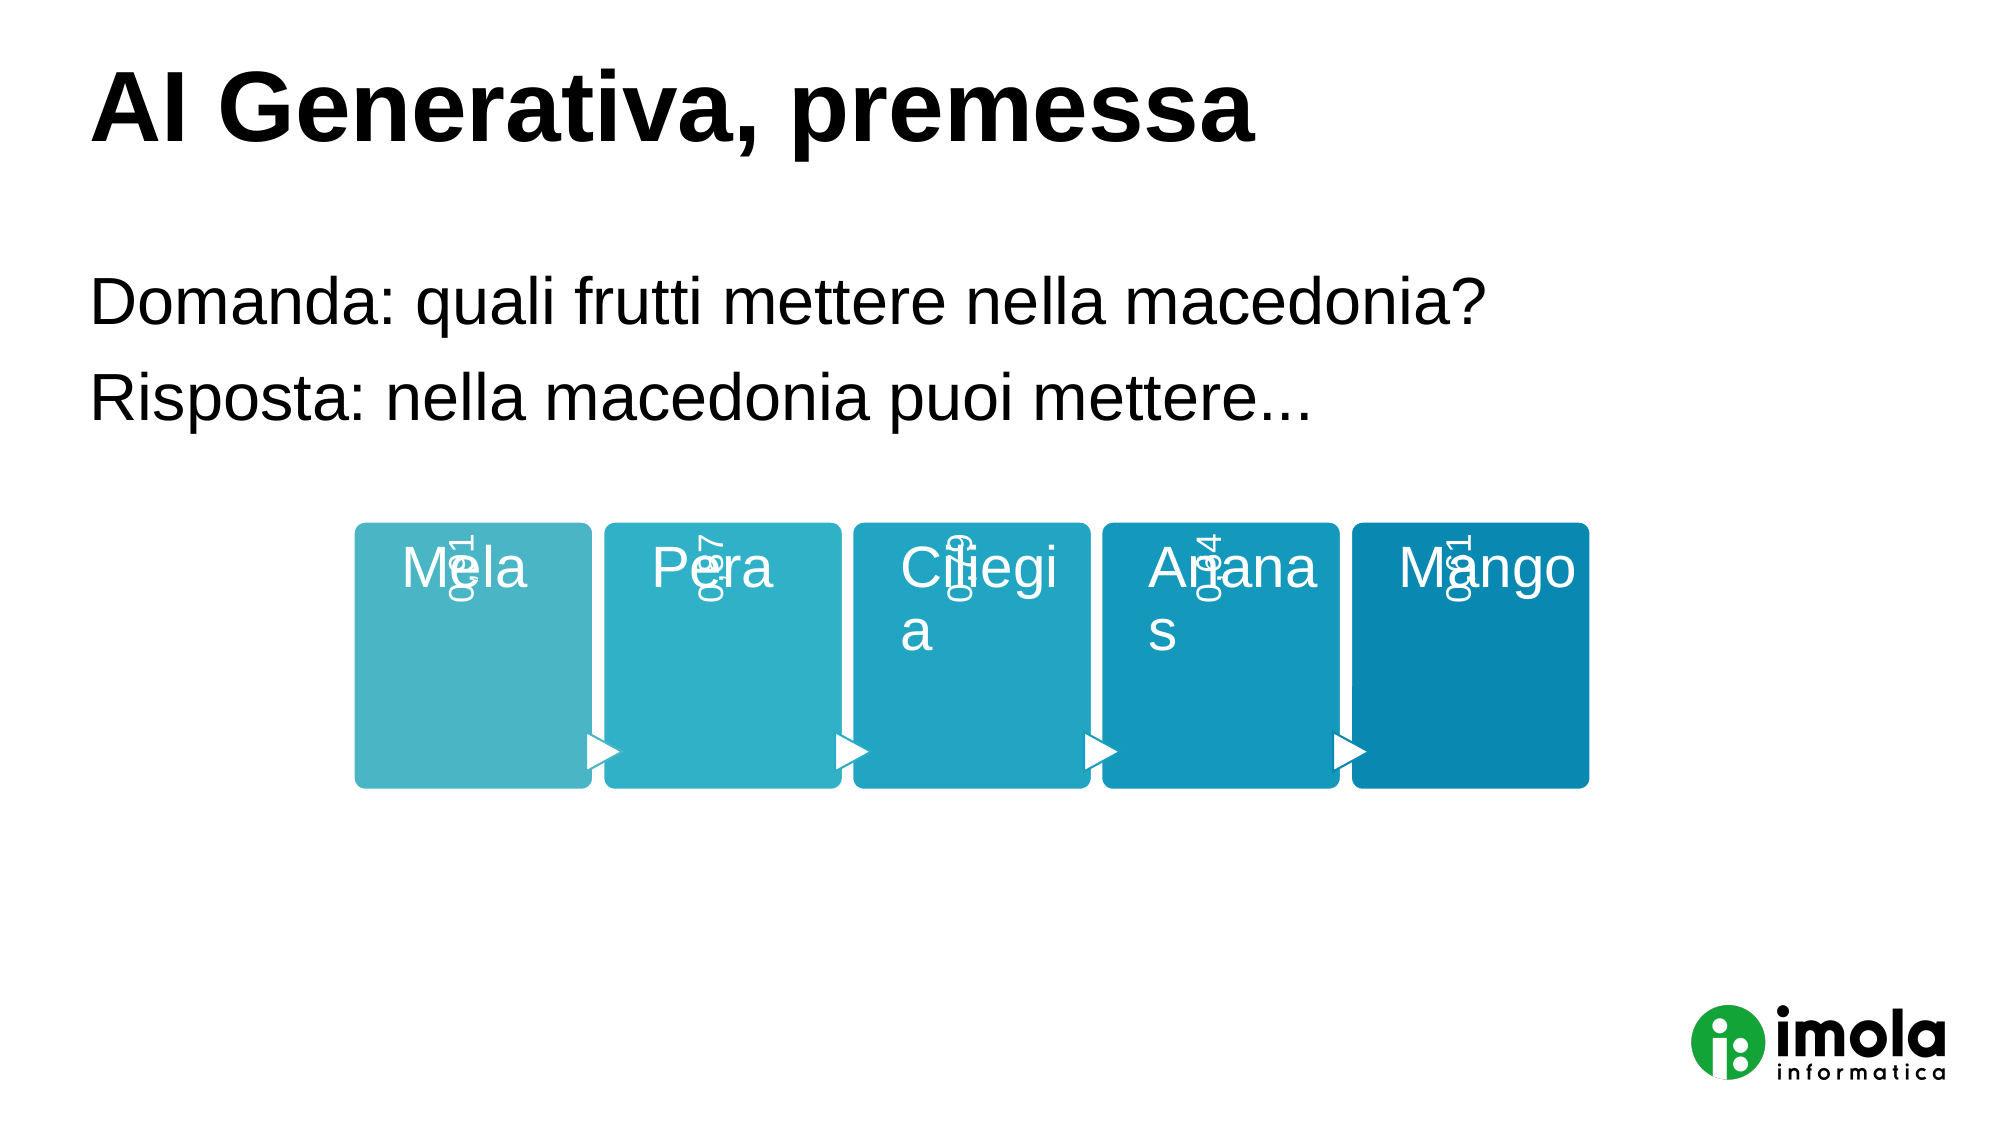

# AI Generativa, premessa
Domanda: quali frutti mettere nella macedonia?
Risposta: nella macedonia puoi mettere...
0,91
Mela
0,87
Pera
0,79
Ciliegia
0,64
Ananas
0,61
Mango